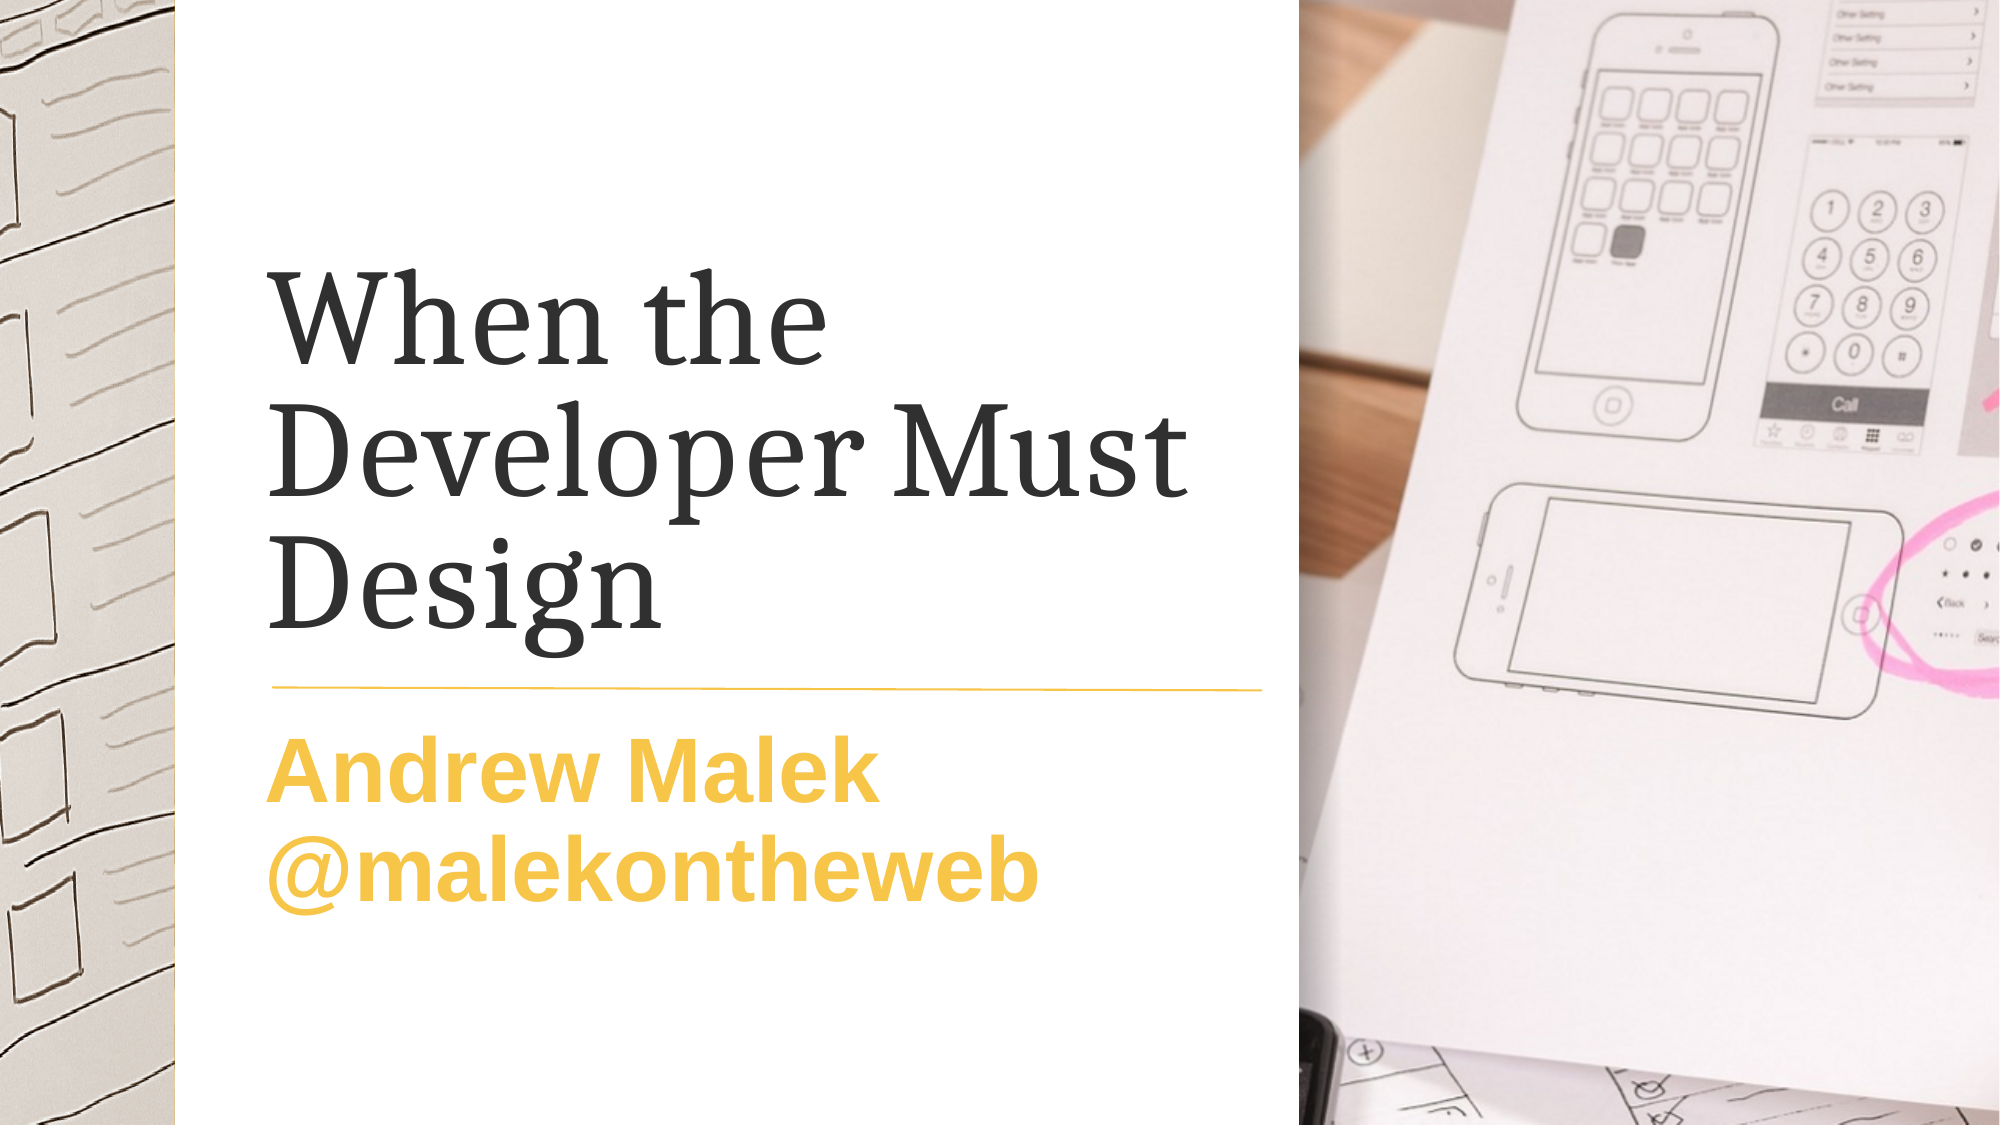

# When the Developer Must Design
Andrew Malek
@malekontheweb